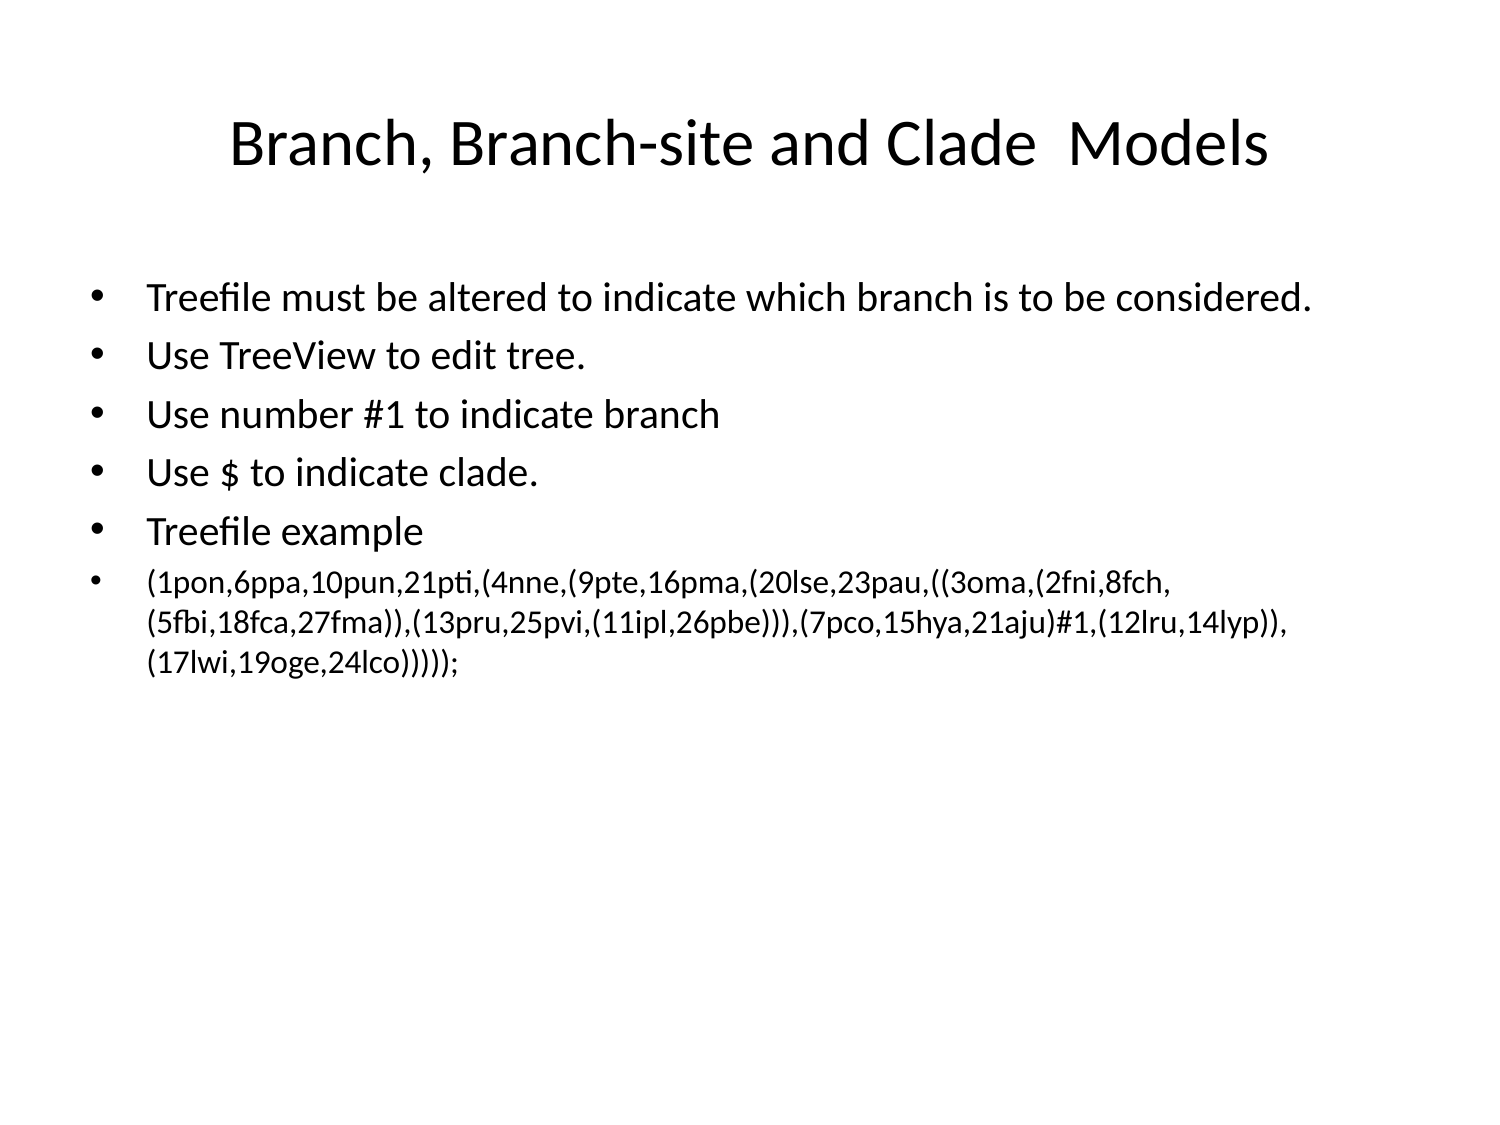

# Branch, Branch-site and Clade  Models
Treefile must be altered to indicate which branch is to be considered.
Use TreeView to edit tree.
Use number #1 to indicate branch
Use $ to indicate clade.
Treefile example
(1pon,6ppa,10pun,21pti,(4nne,(9pte,16pma,(20lse,23pau,((3oma,(2fni,8fch,(5fbi,18fca,27fma)),(13pru,25pvi,(11ipl,26pbe))),(7pco,15hya,21aju)#1,(12lru,14lyp)),(17lwi,19oge,24lco)))));